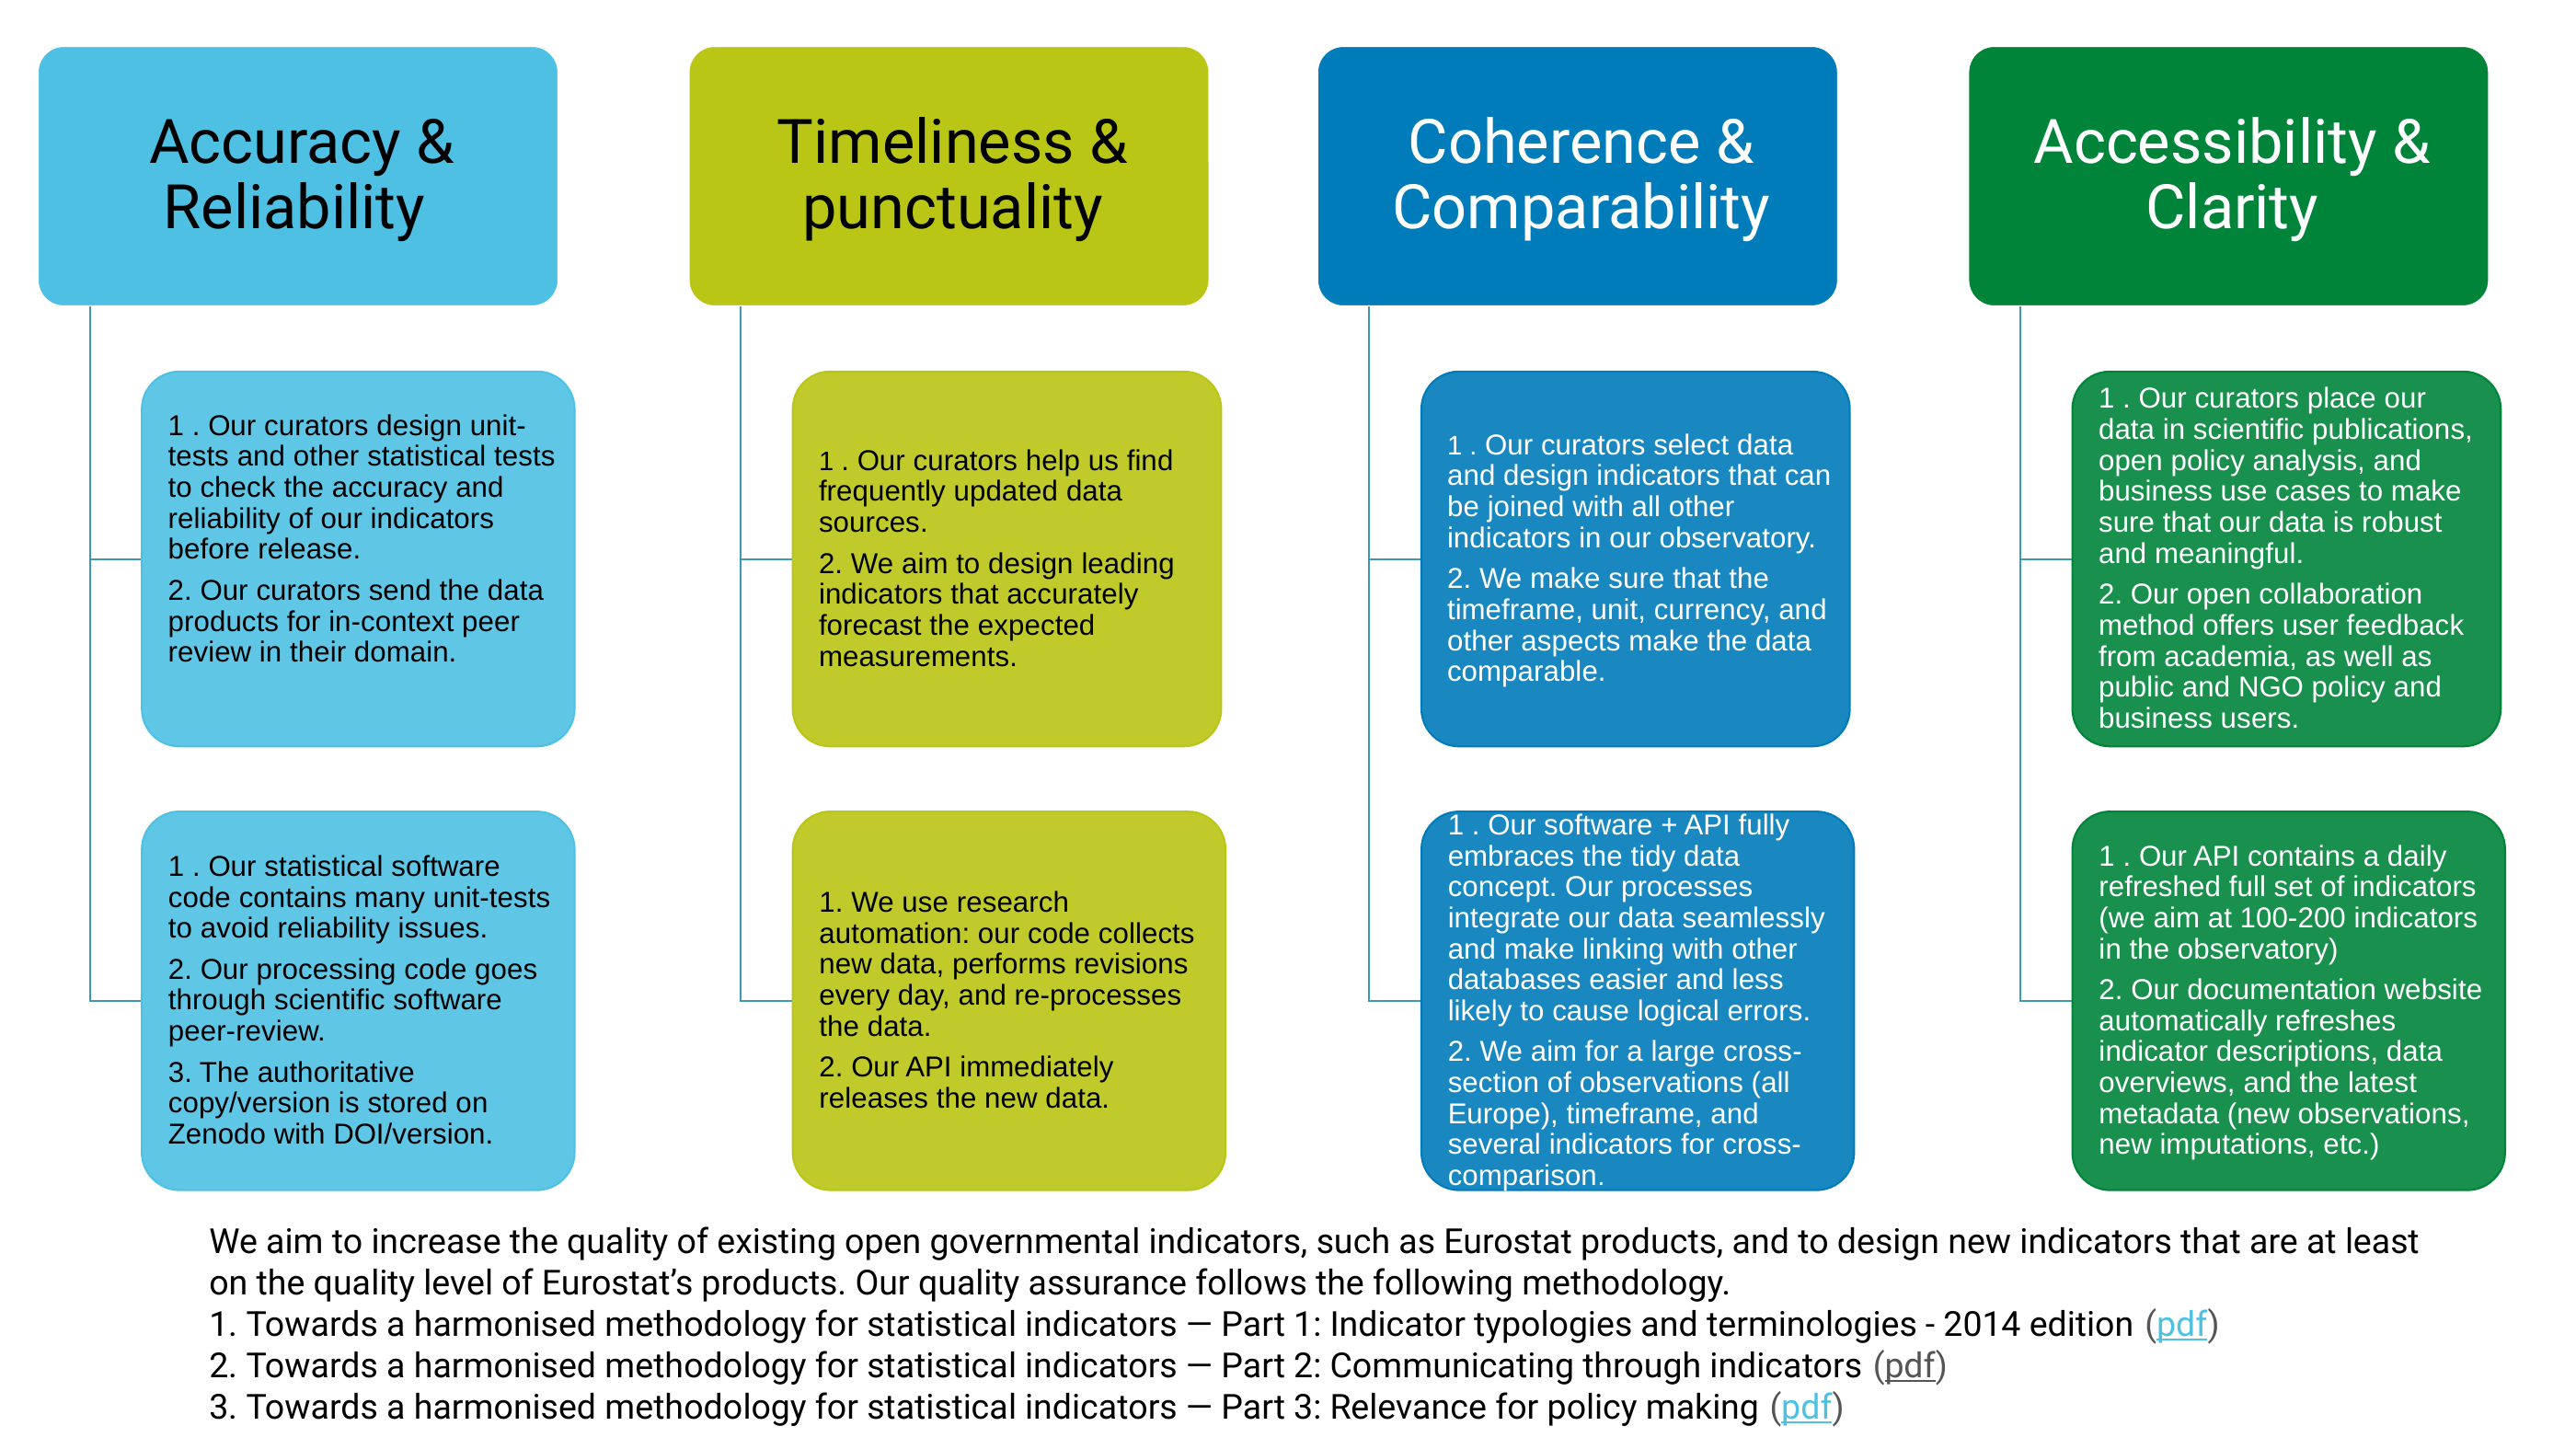

Accuracy & Reliability
1 . Our curators design unit-tests and other statistical tests to check the accuracy and reliability of our indicators before release.
2. Our curators send the data products for in-context peer review in their domain.

1 . Our statistical software code contains many unit-tests to avoid reliability issues.
2. Our processing code goes through scientific software peer-review.
3. The authoritative copy/version is stored on Zenodo with DOI/version.
Timeliness & punctuality
1 . Our curators help us find frequently updated data sources.
2. We aim to design leading indicators that accurately forecast the expected measurements.
1. We use research automation: our code collects new data, performs revisions every day, and re-processes the data.
2. Our API immediately releases the new data.
Coherence & Comparability
1 . Our curators select data and design indicators that can be joined with all other indicators in our observatory.
2. We make sure that the timeframe, unit, currency, and other aspects make the data comparable.
1 . Our software + API fully embraces the tidy data concept. Our processes integrate our data seamlessly and make linking with other databases easier and less likely to cause logical errors.
2. We aim for a large cross-section of observations (all Europe), timeframe, and several indicators for cross-comparison.
Accessibility & Clarity
1 . Our curators place our data in scientific publications, open policy analysis, and business use cases to make sure that our data is robust and meaningful.
2. Our open collaboration method offers user feedback from academia, as well as public and NGO policy and business users.
1 . Our API contains a daily refreshed full set of indicators (we aim at 100-200 indicators in the observatory)
2. Our documentation website automatically refreshes indicator descriptions, data overviews, and the latest metadata (new observations, new imputations, etc.)
We aim to increase the quality of existing open governmental indicators, such as Eurostat products, and to design new indicators that are at least on the quality level of Eurostat’s products. Our quality assurance follows the following methodology.
1. Towards a harmonised methodology for statistical indicators — Part 1: Indicator typologies and terminologies - 2014 edition (pdf)
2. Towards a harmonised methodology for statistical indicators — Part 2: Communicating through indicators (pdf) 
3. Towards a harmonised methodology for statistical indicators — Part 3: Relevance for policy making (pdf)